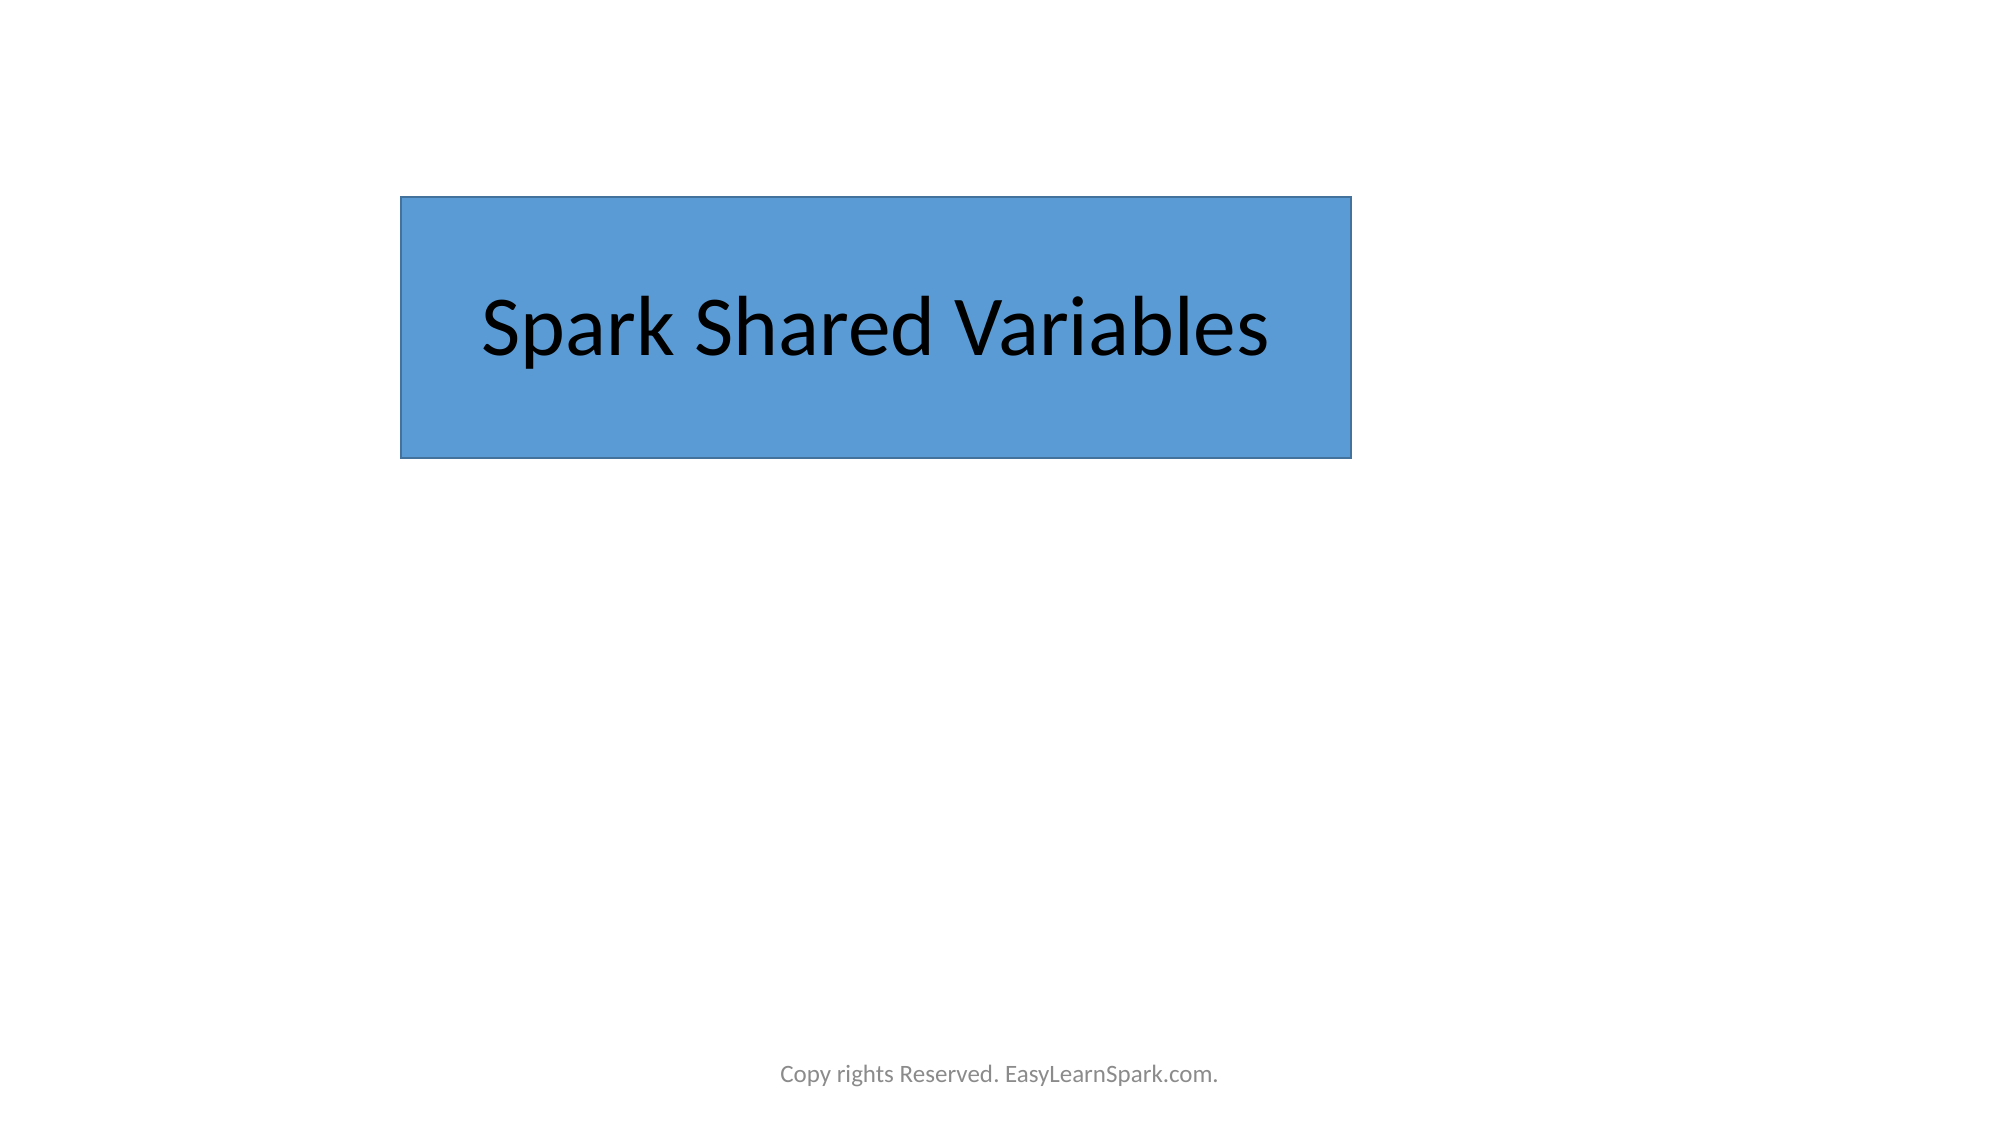

Spark Shared Variables
Copy rights Reserved. EasyLearnSpark.com.